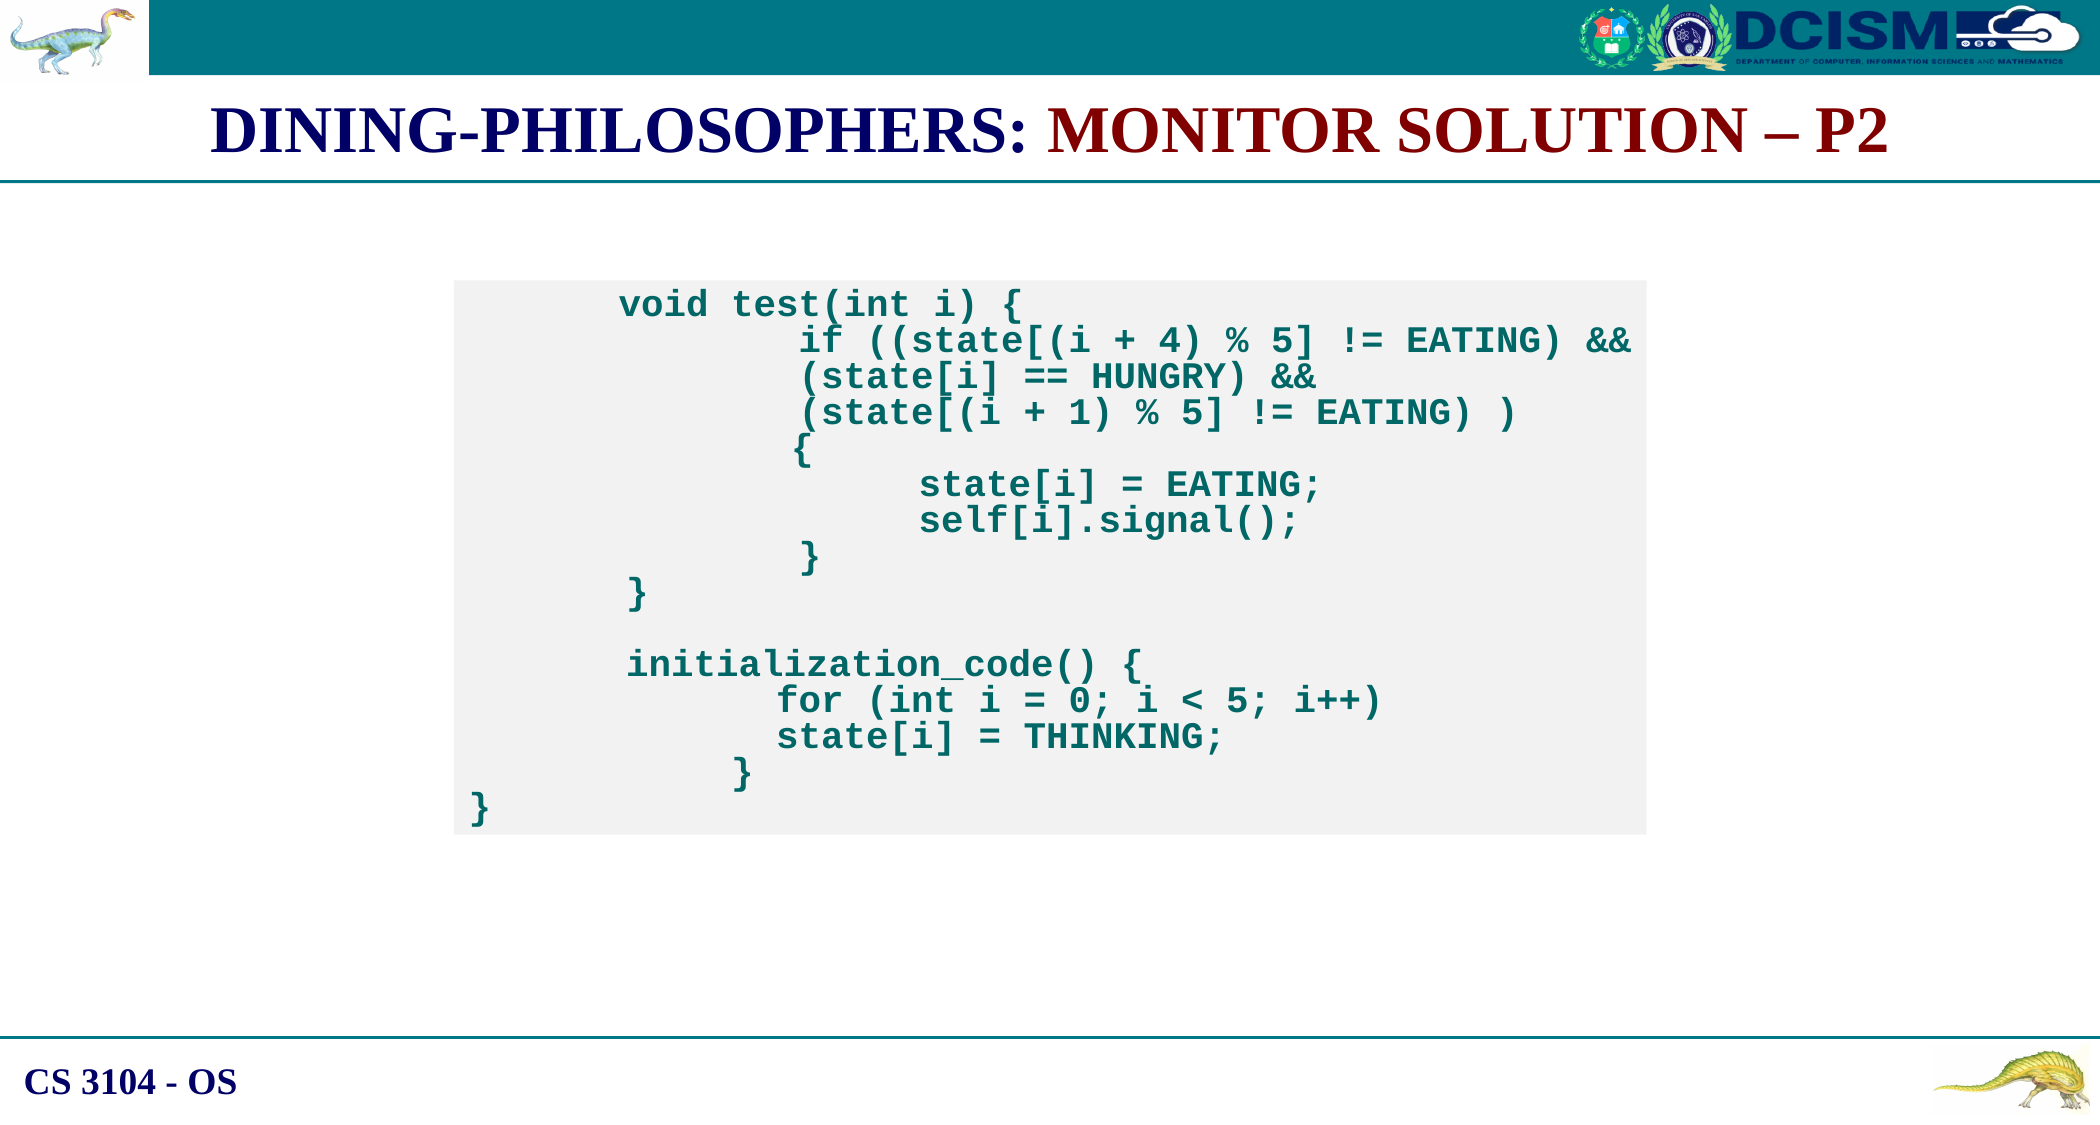

DINING-PHILOSOPHERS: MONITOR SOLUTION – P2
	void test(int i) {
	        if ((state[(i + 4) % 5] != EATING) &&
	        (state[i] == HUNGRY) &&
	        (state[(i + 1) % 5] != EATING) )
		 {
			state[i] = EATING;
			self[i].signal();
	        }
       }

       initialization_code() {
	       for (int i = 0; i < 5; i++)
	       state[i] = THINKING;
	     }
}